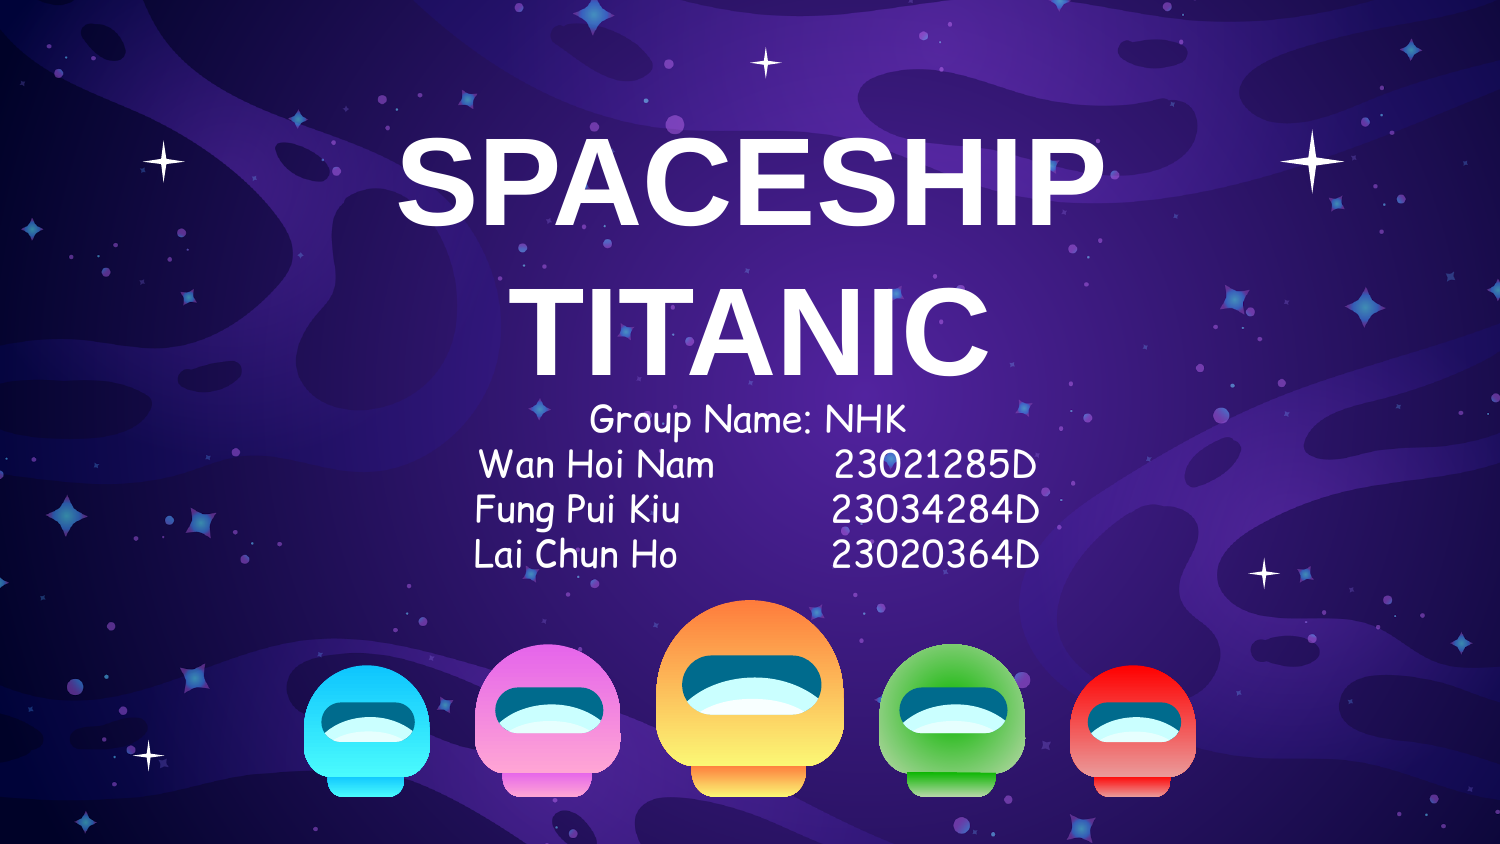

# SPACESHIP TITANIC
Group Name: NHK
Wan Hoi Nam 	23021285D
Fung Pui Kiu 	23034284D
Lai Chun Ho 	23020364D